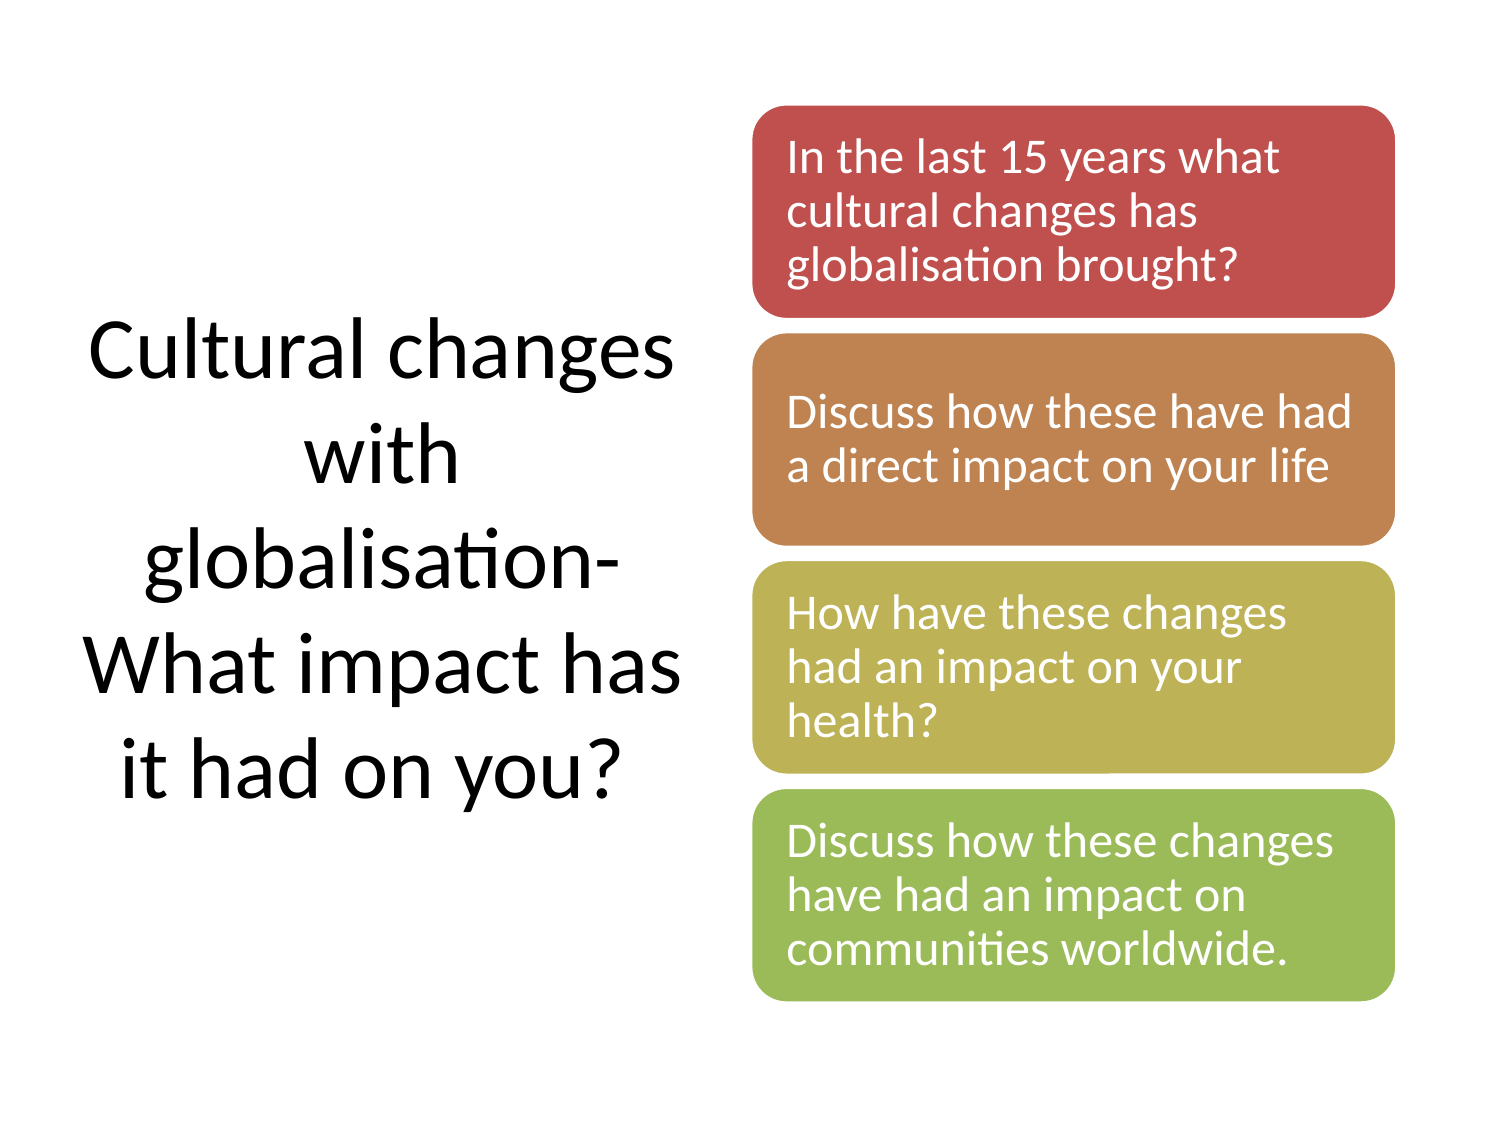

# Cultural changes with globalisation-What impact has it had on you?
In the last 15 years what cultural changes has globalisation brought?
Discuss how these have had a direct impact on your life
How have these changes had an impact on your health?
Discuss how these changes  have had an impact on communities worldwide.